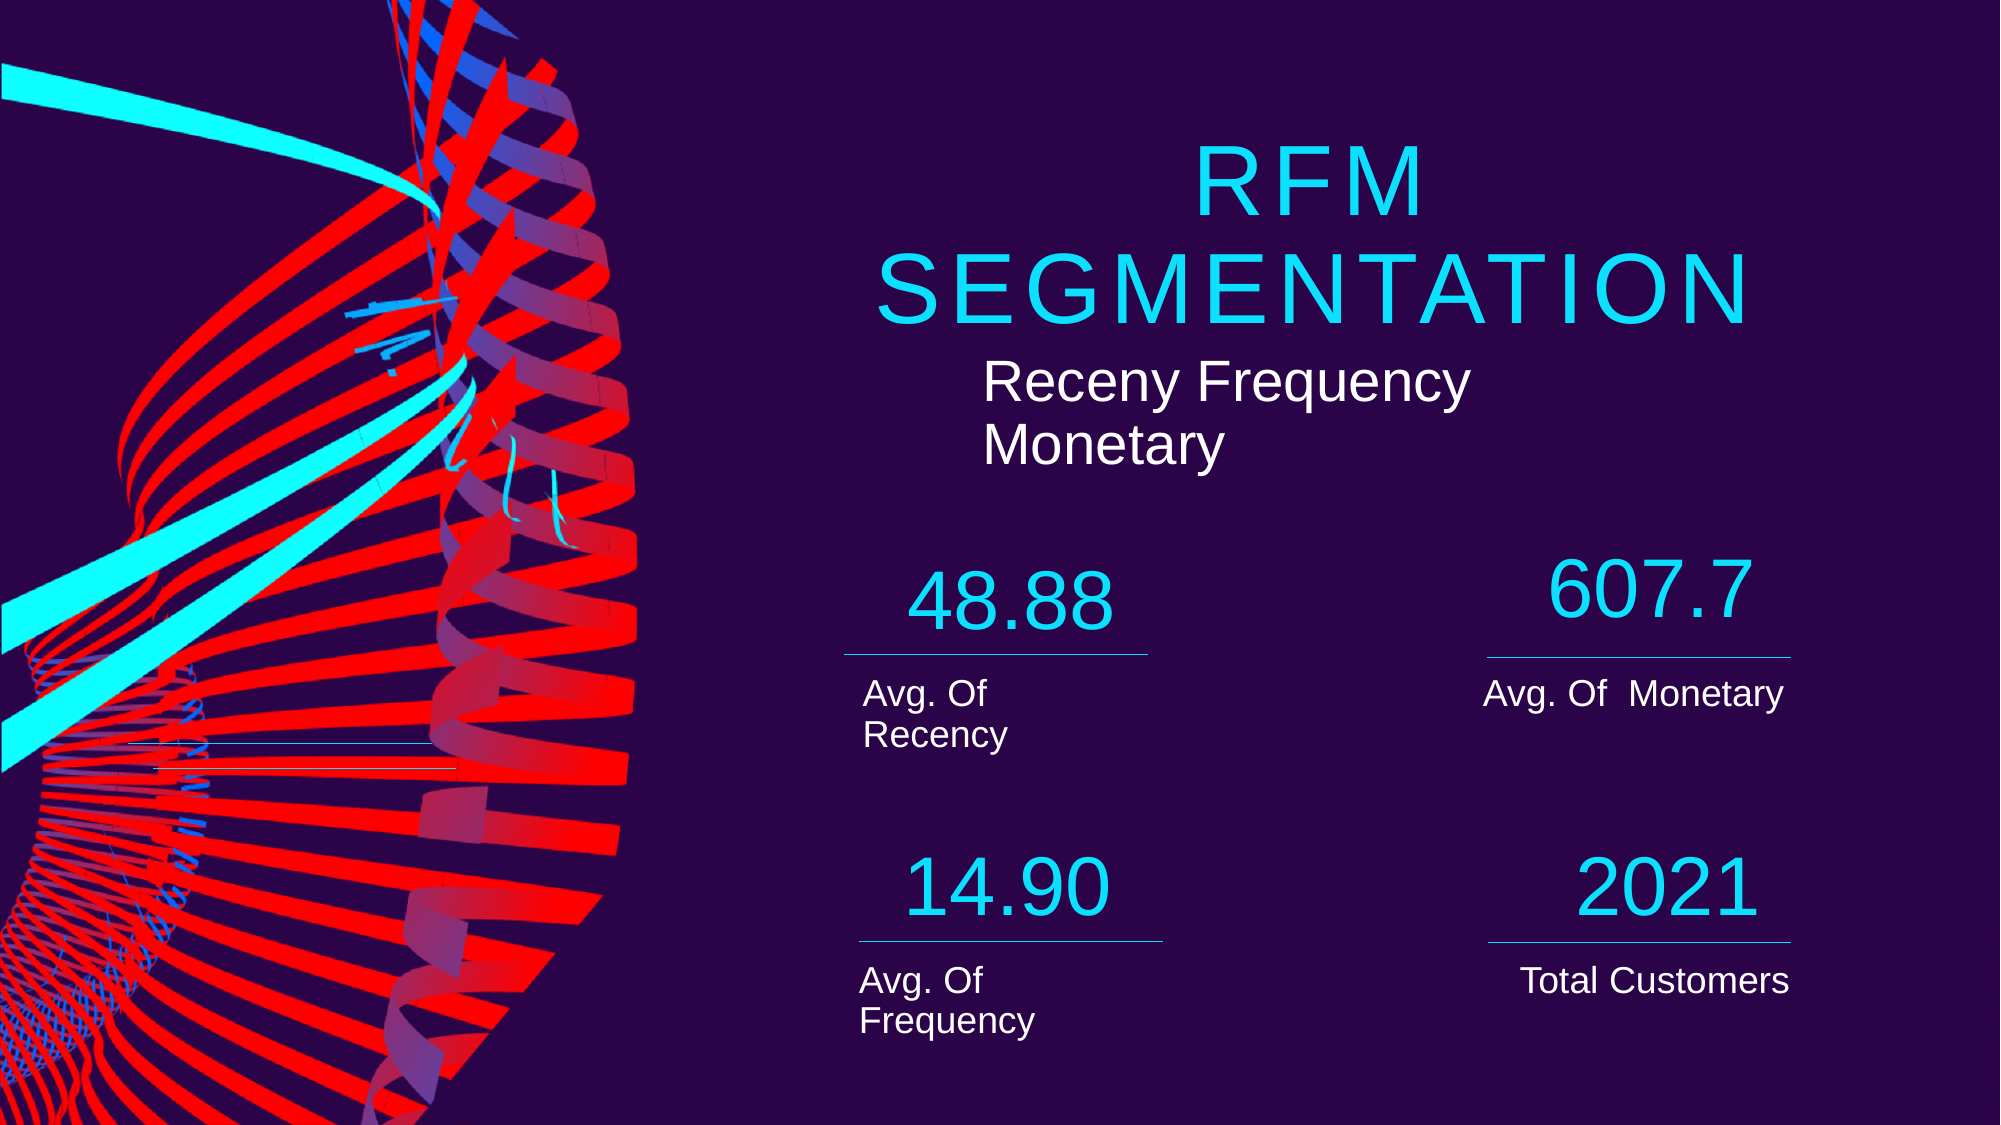

# RFM Segmentation
Receny Frequency Monetary

607.7
48.88
Avg. Of  Monetary
Avg. Of  Recency
2021
14.90
Avg. Of  Frequency
Total Customers